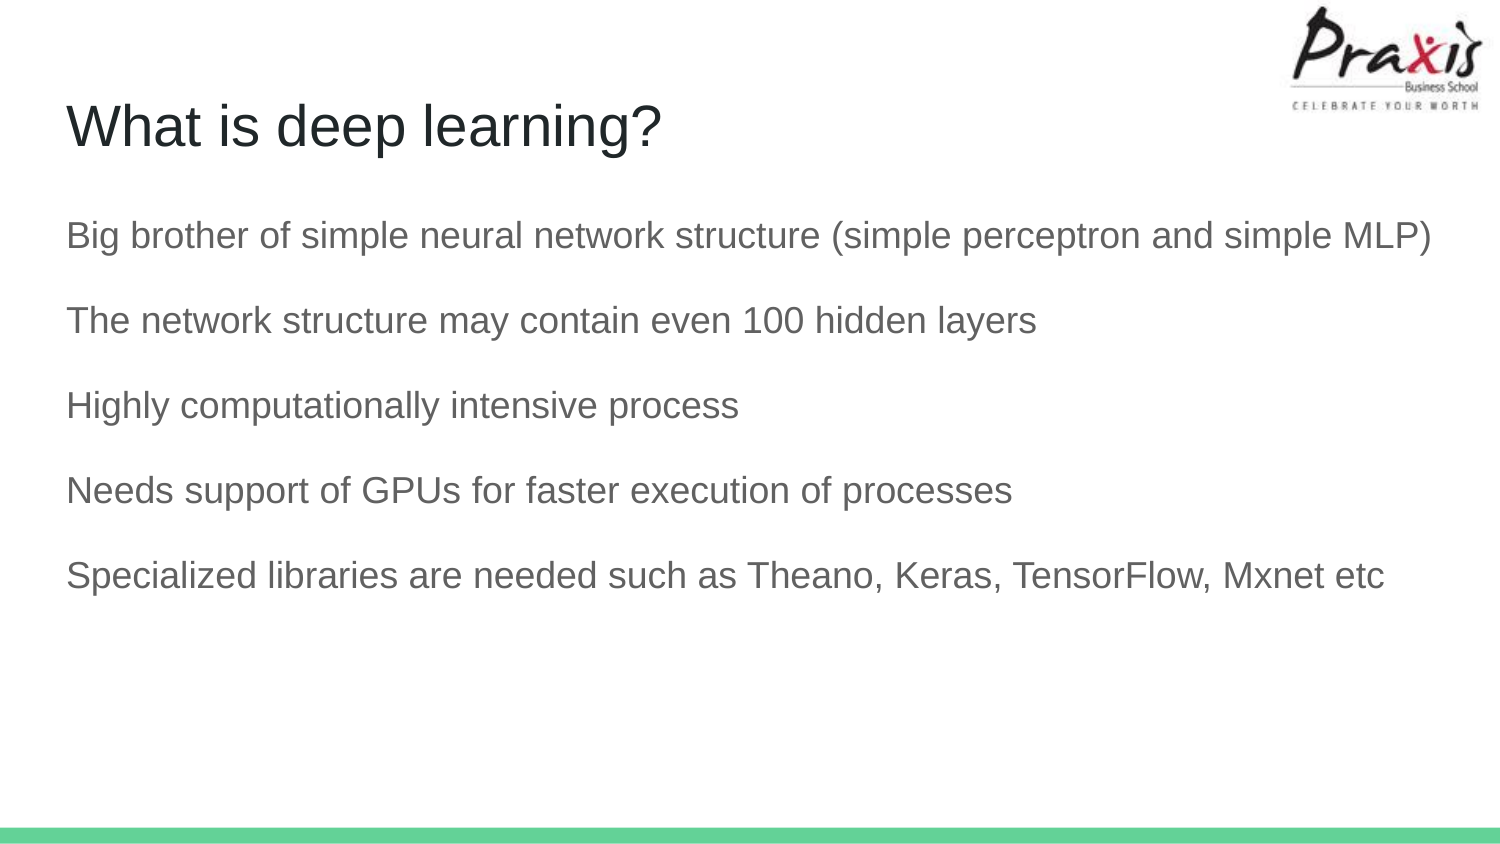

# What is deep learning?
Big brother of simple neural network structure (simple perceptron and simple MLP)
The network structure may contain even 100 hidden layers
Highly computationally intensive process
Needs support of GPUs for faster execution of processes
Specialized libraries are needed such as Theano, Keras, TensorFlow, Mxnet etc